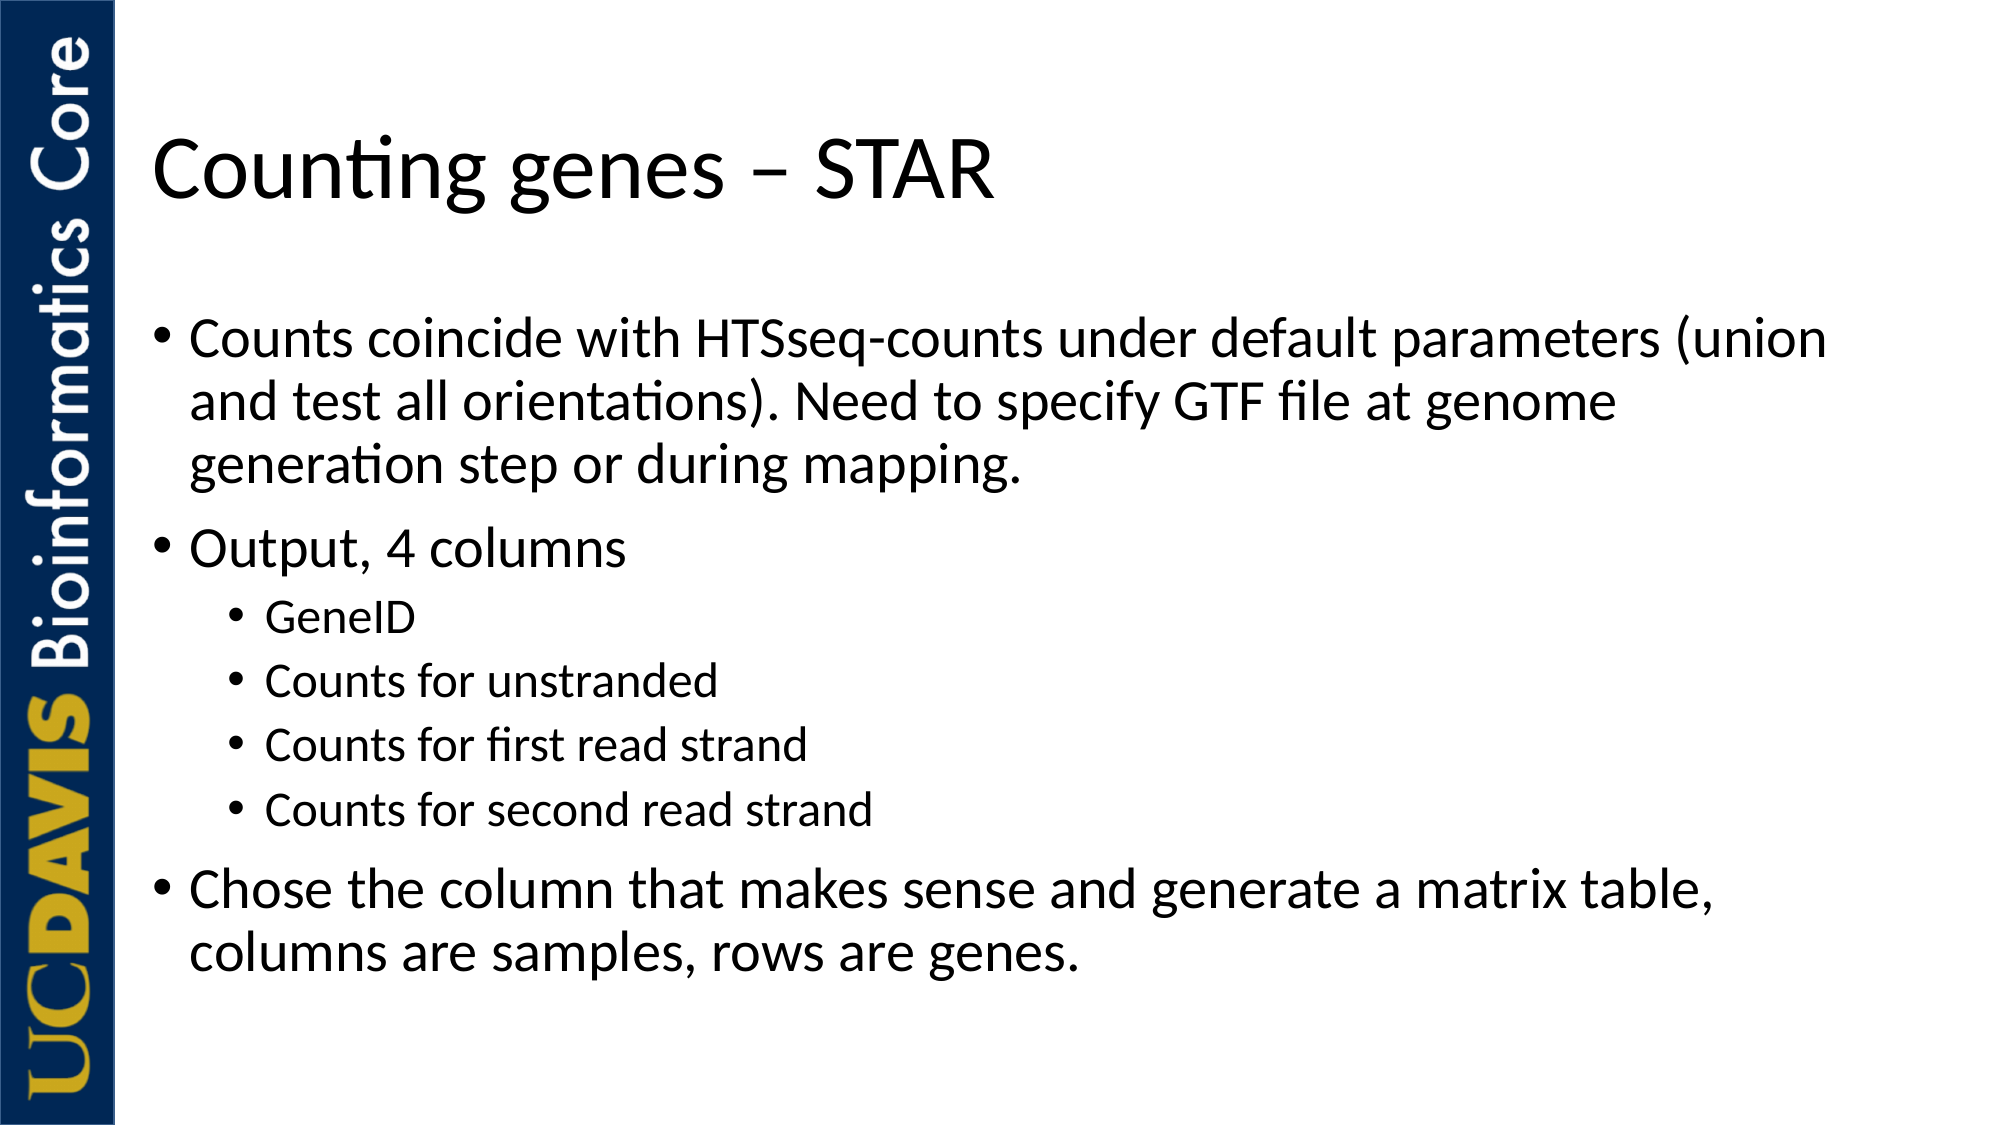

# Counting genes – STAR
Counts coincide with HTSseq-counts under default parameters (union and test all orientations). Need to specify GTF file at genome generation step or during mapping.
Output, 4 columns
GeneID
Counts for unstranded
Counts for first read strand
Counts for second read strand
Chose the column that makes sense and generate a matrix table, columns are samples, rows are genes.